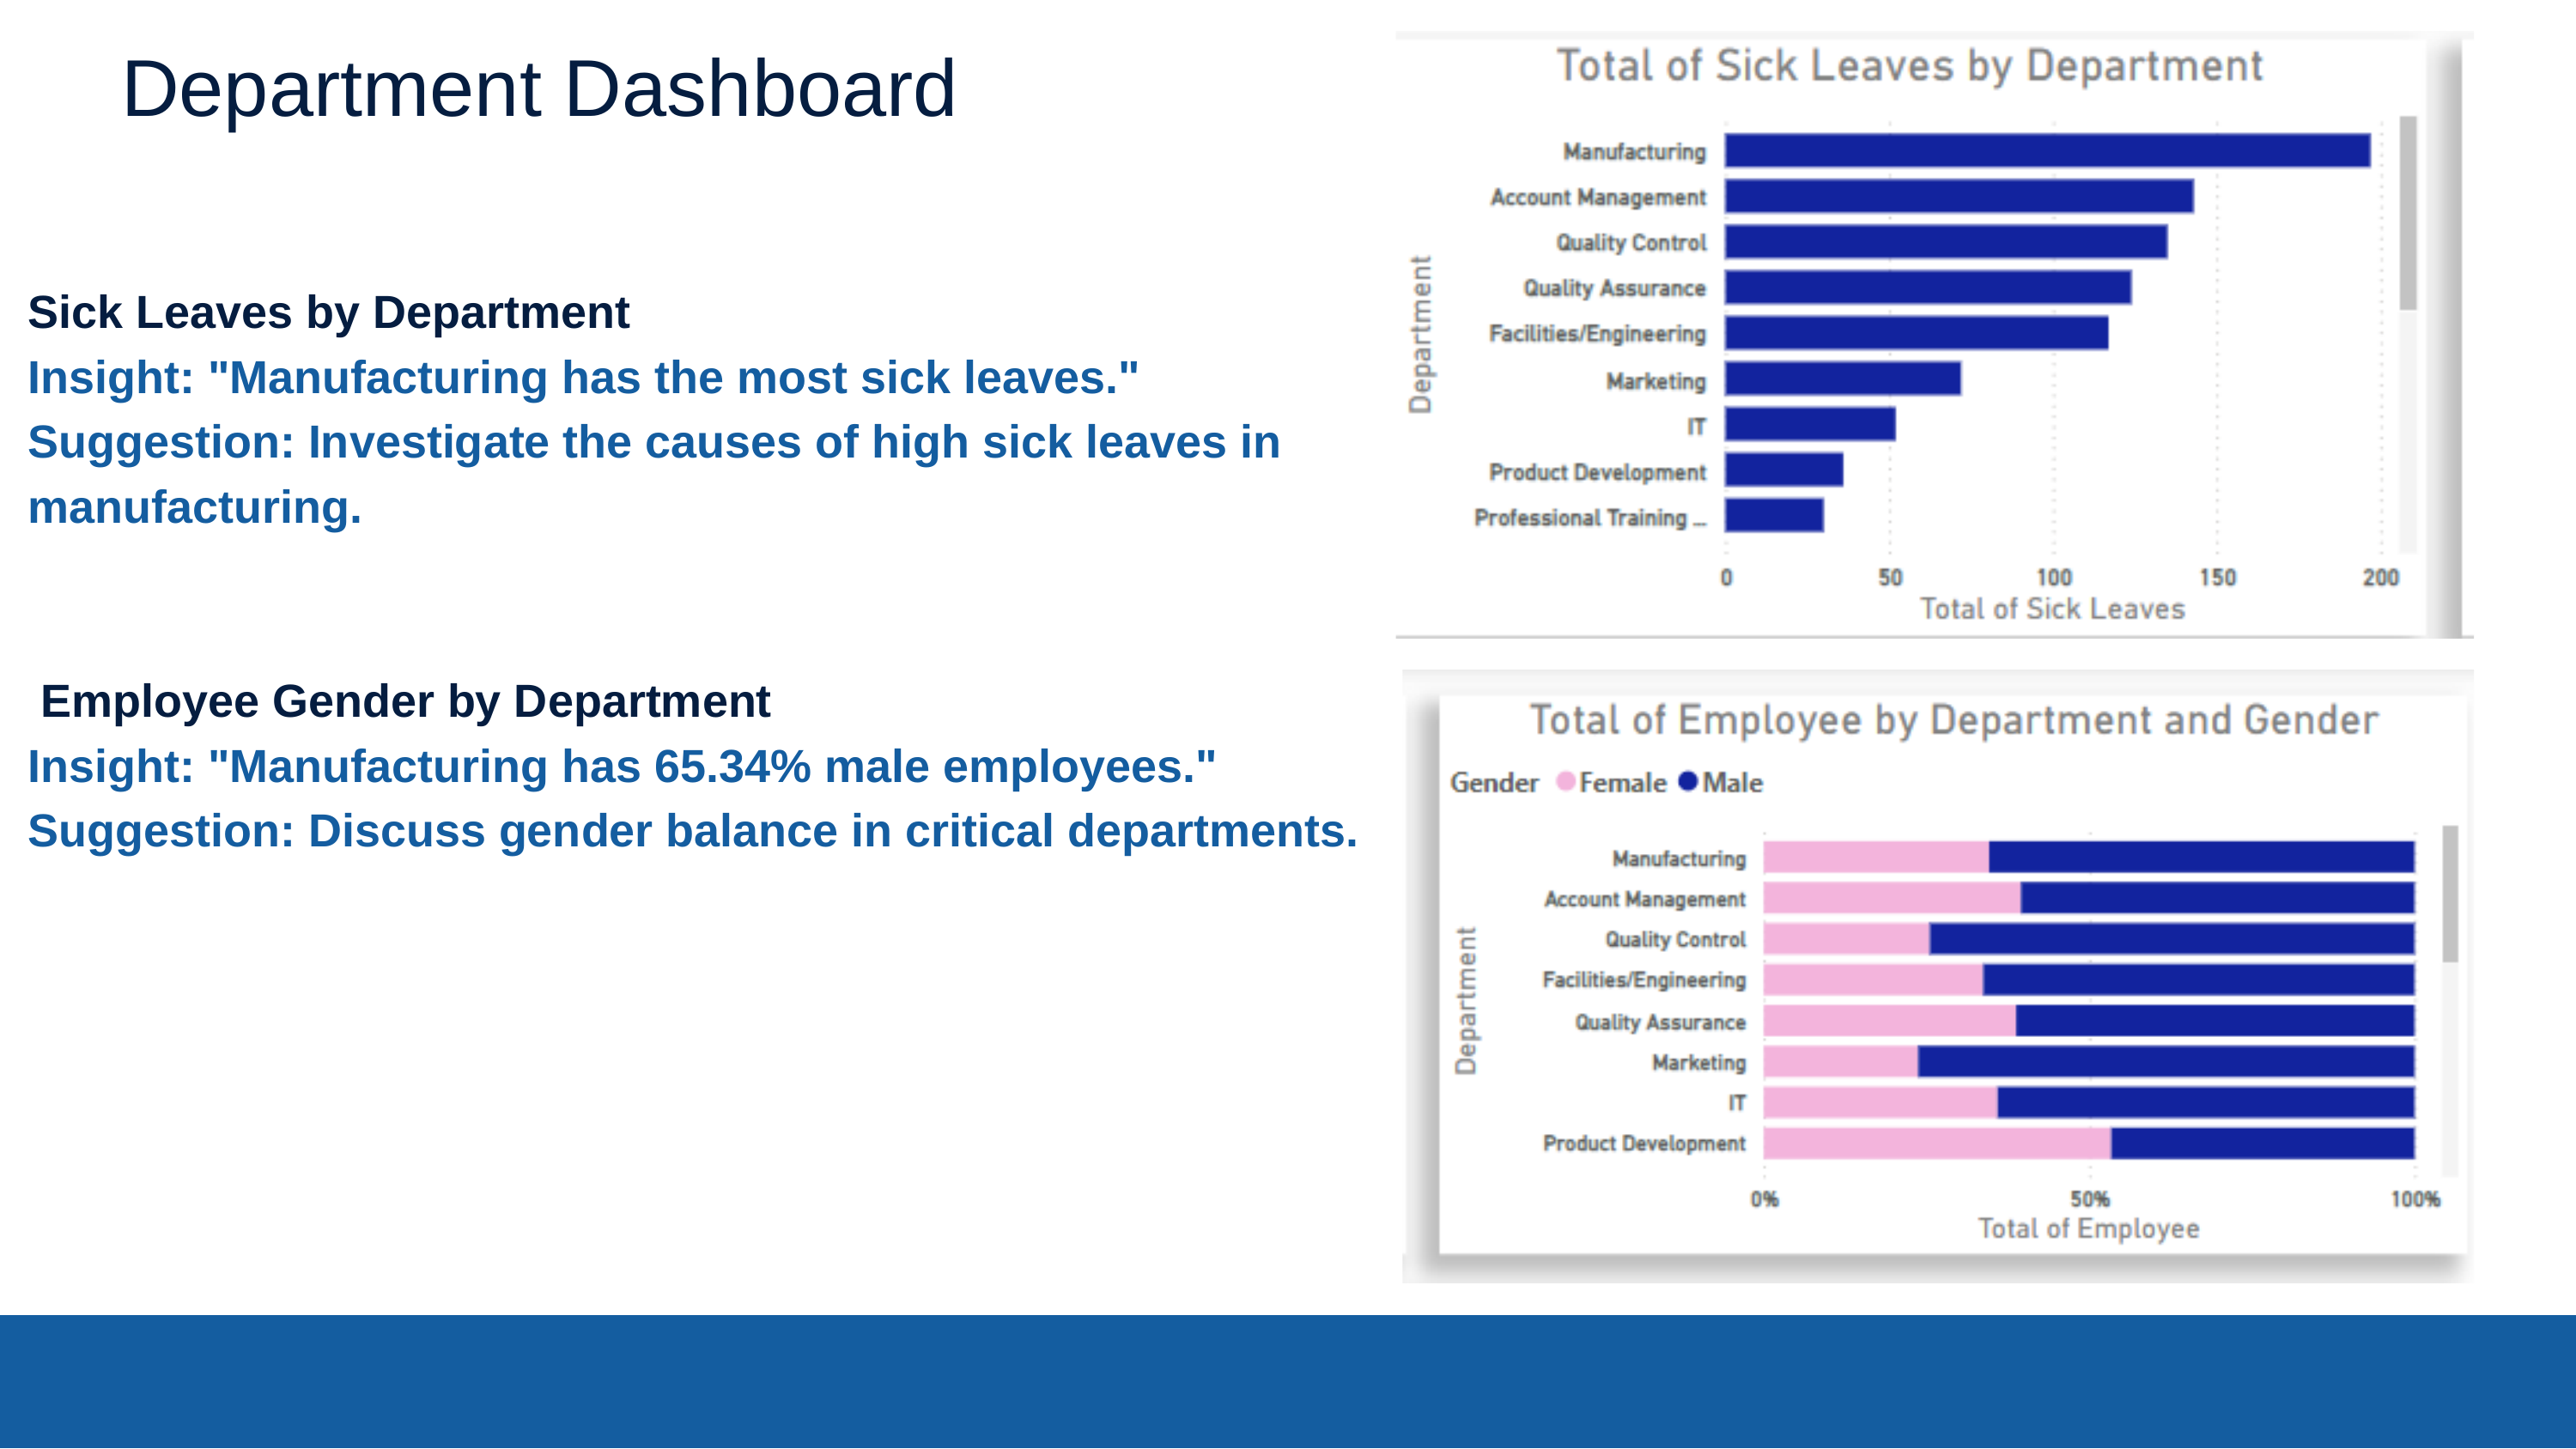

Department Dashboard

Sick Leaves by Department
Insight: "Manufacturing has the most sick leaves."
Suggestion: Investigate the causes of high sick leaves in manufacturing.

 Employee Gender by Department
Insight: "Manufacturing has 65.34% male employees."
Suggestion: Discuss gender balance in critical departments.